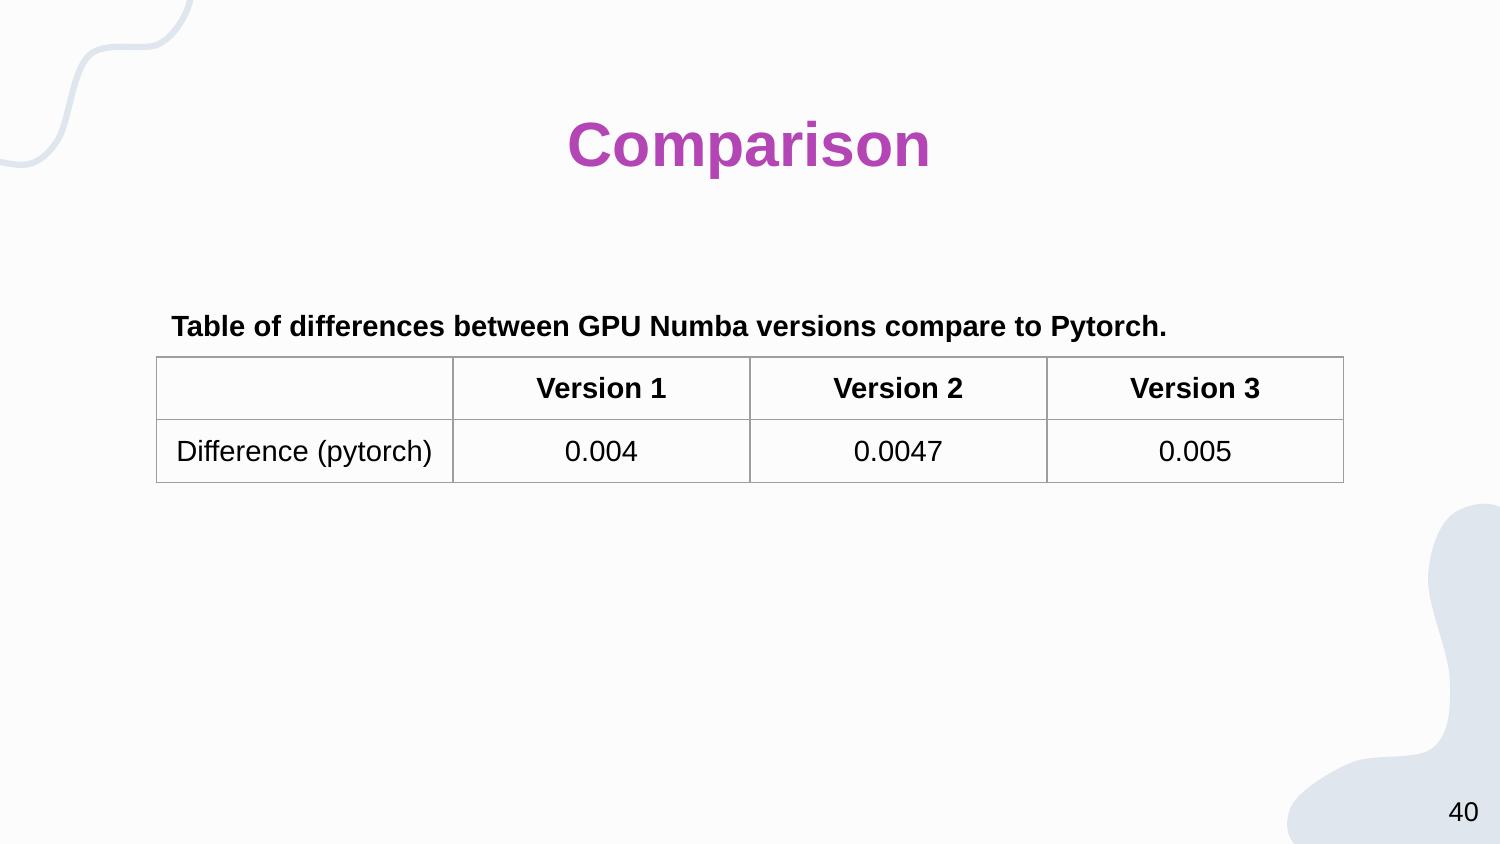

# Comparison
Table of differences between GPU Numba versions compare to Pytorch.
|  | Version 1 | Version 2 | Version 3 |
| --- | --- | --- | --- |
| Difference (pytorch) | 0.004 | 0.0047 | 0.005 |
40